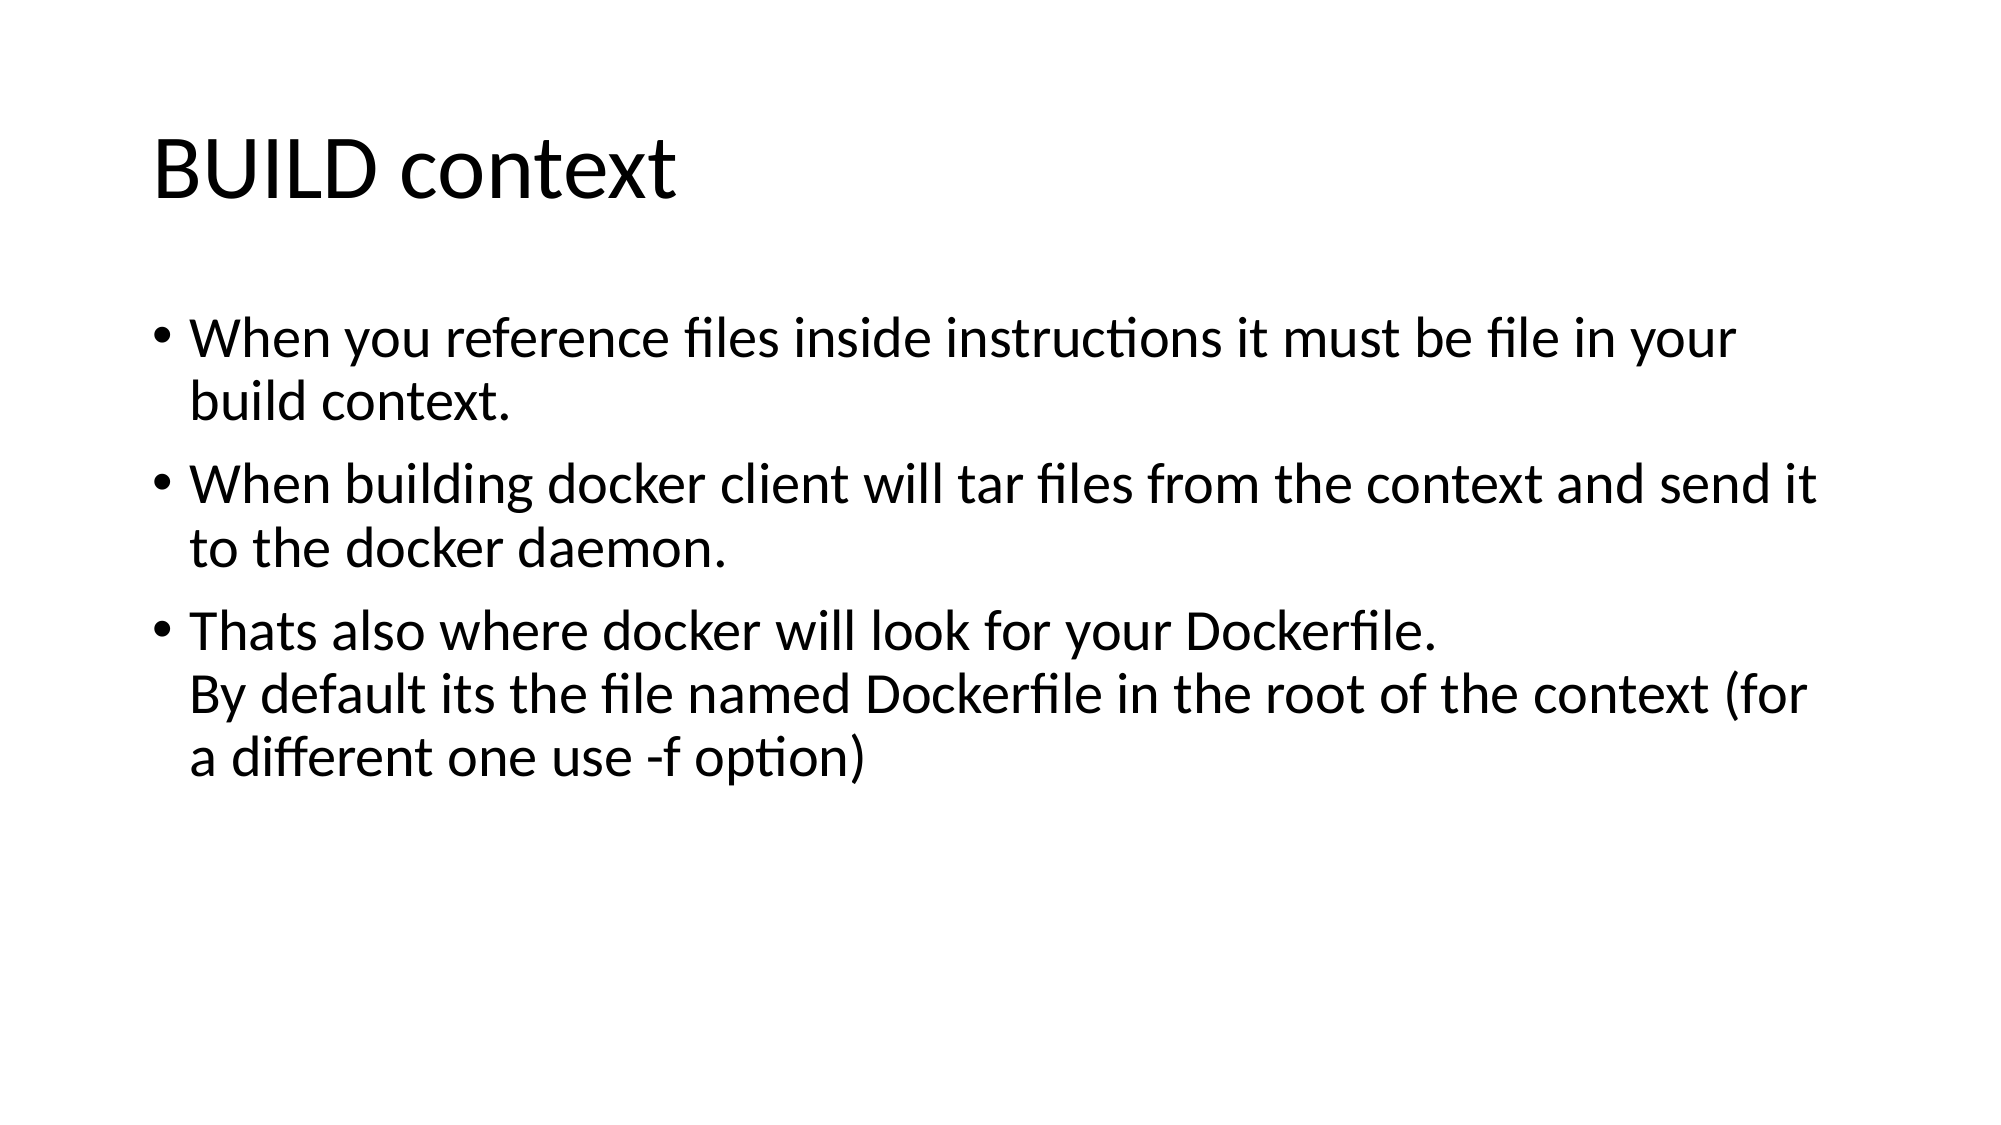

# BUILD context
When you reference files inside instructions it must be file in your build context.
When building docker client will tar files from the context and send it to the docker daemon.
Thats also where docker will look for your Dockerfile.
By default its the file named Dockerfile in the root of the context (for a different one use -f option)